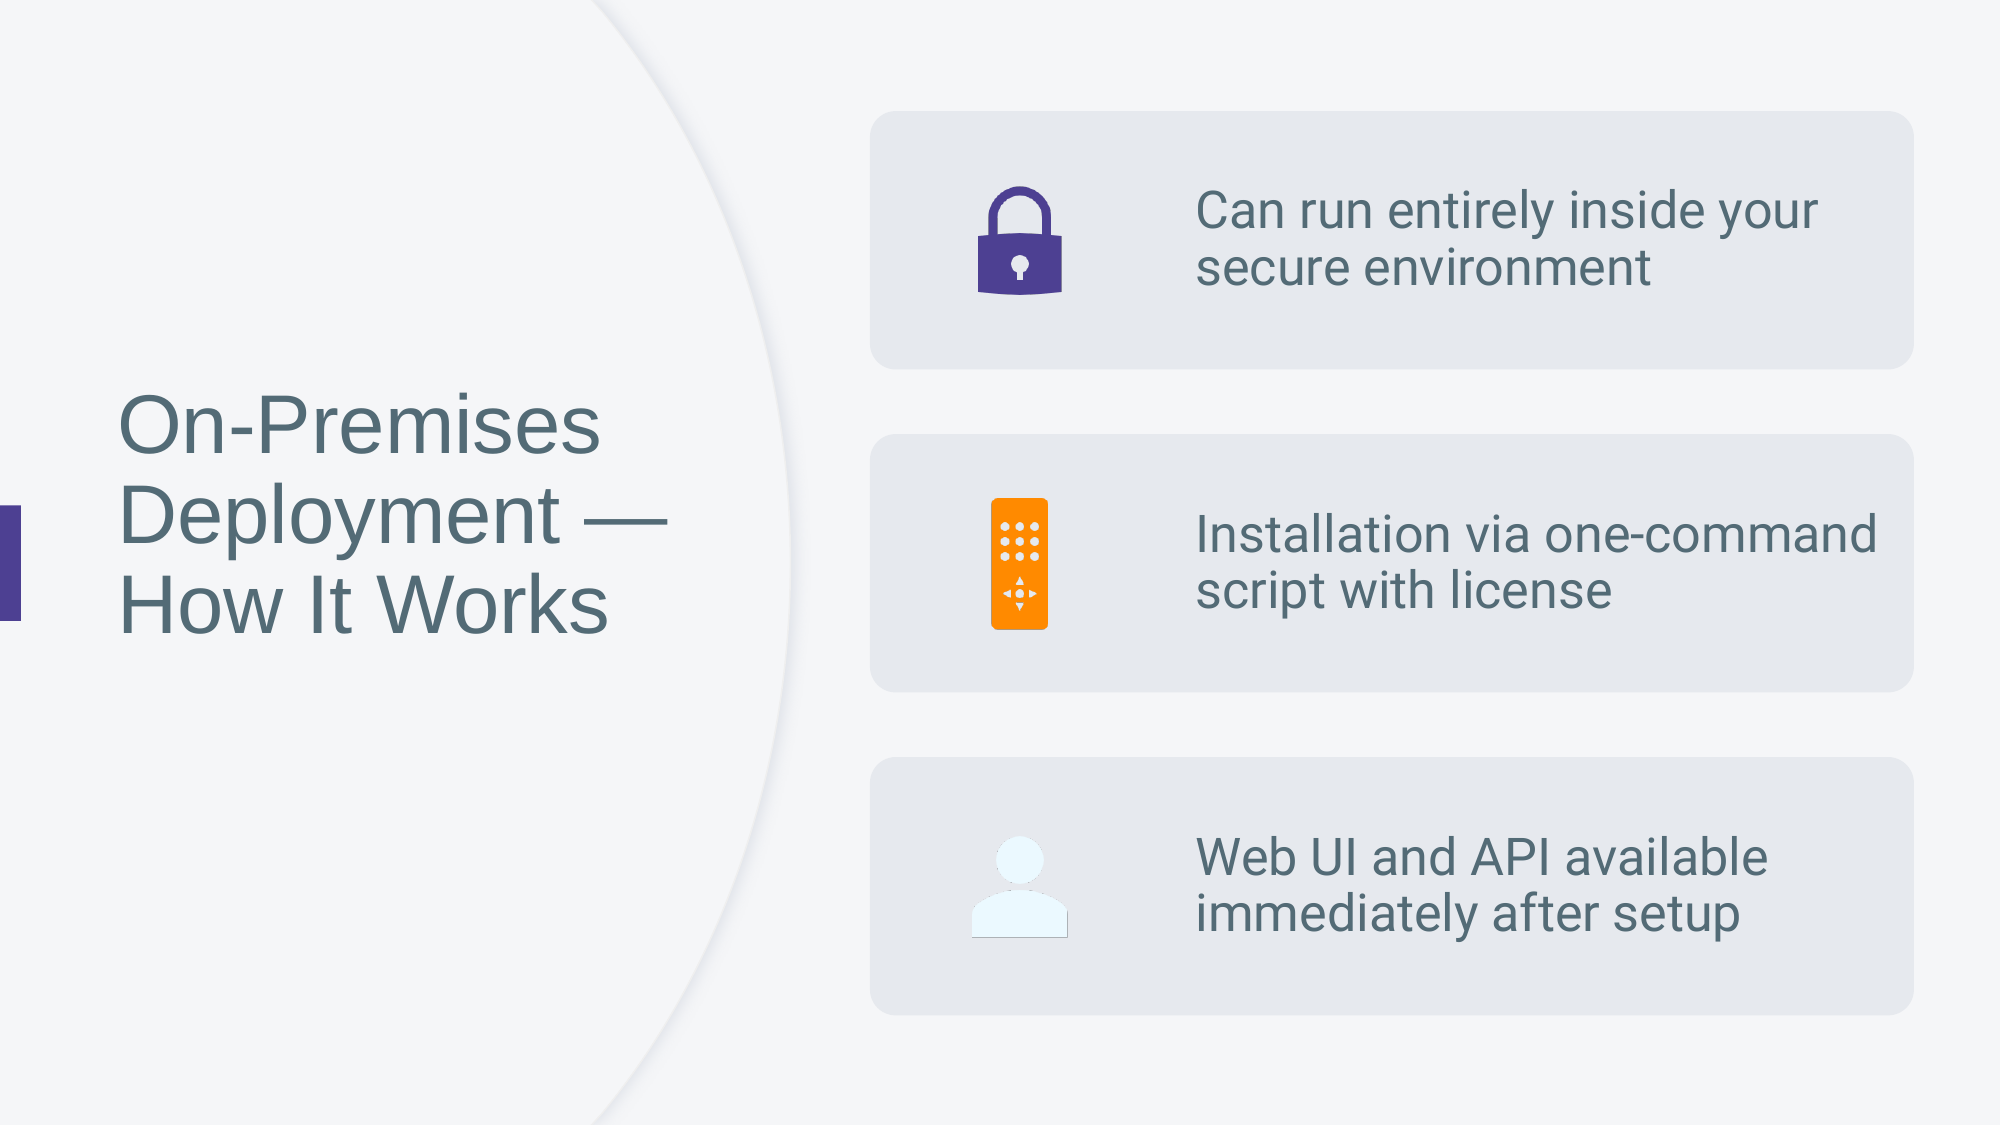

Can run entirely inside your secure environment
Installation via one-command script with license
Web UI and API available immediately after setup
# On-Premises Deployment — How It Works